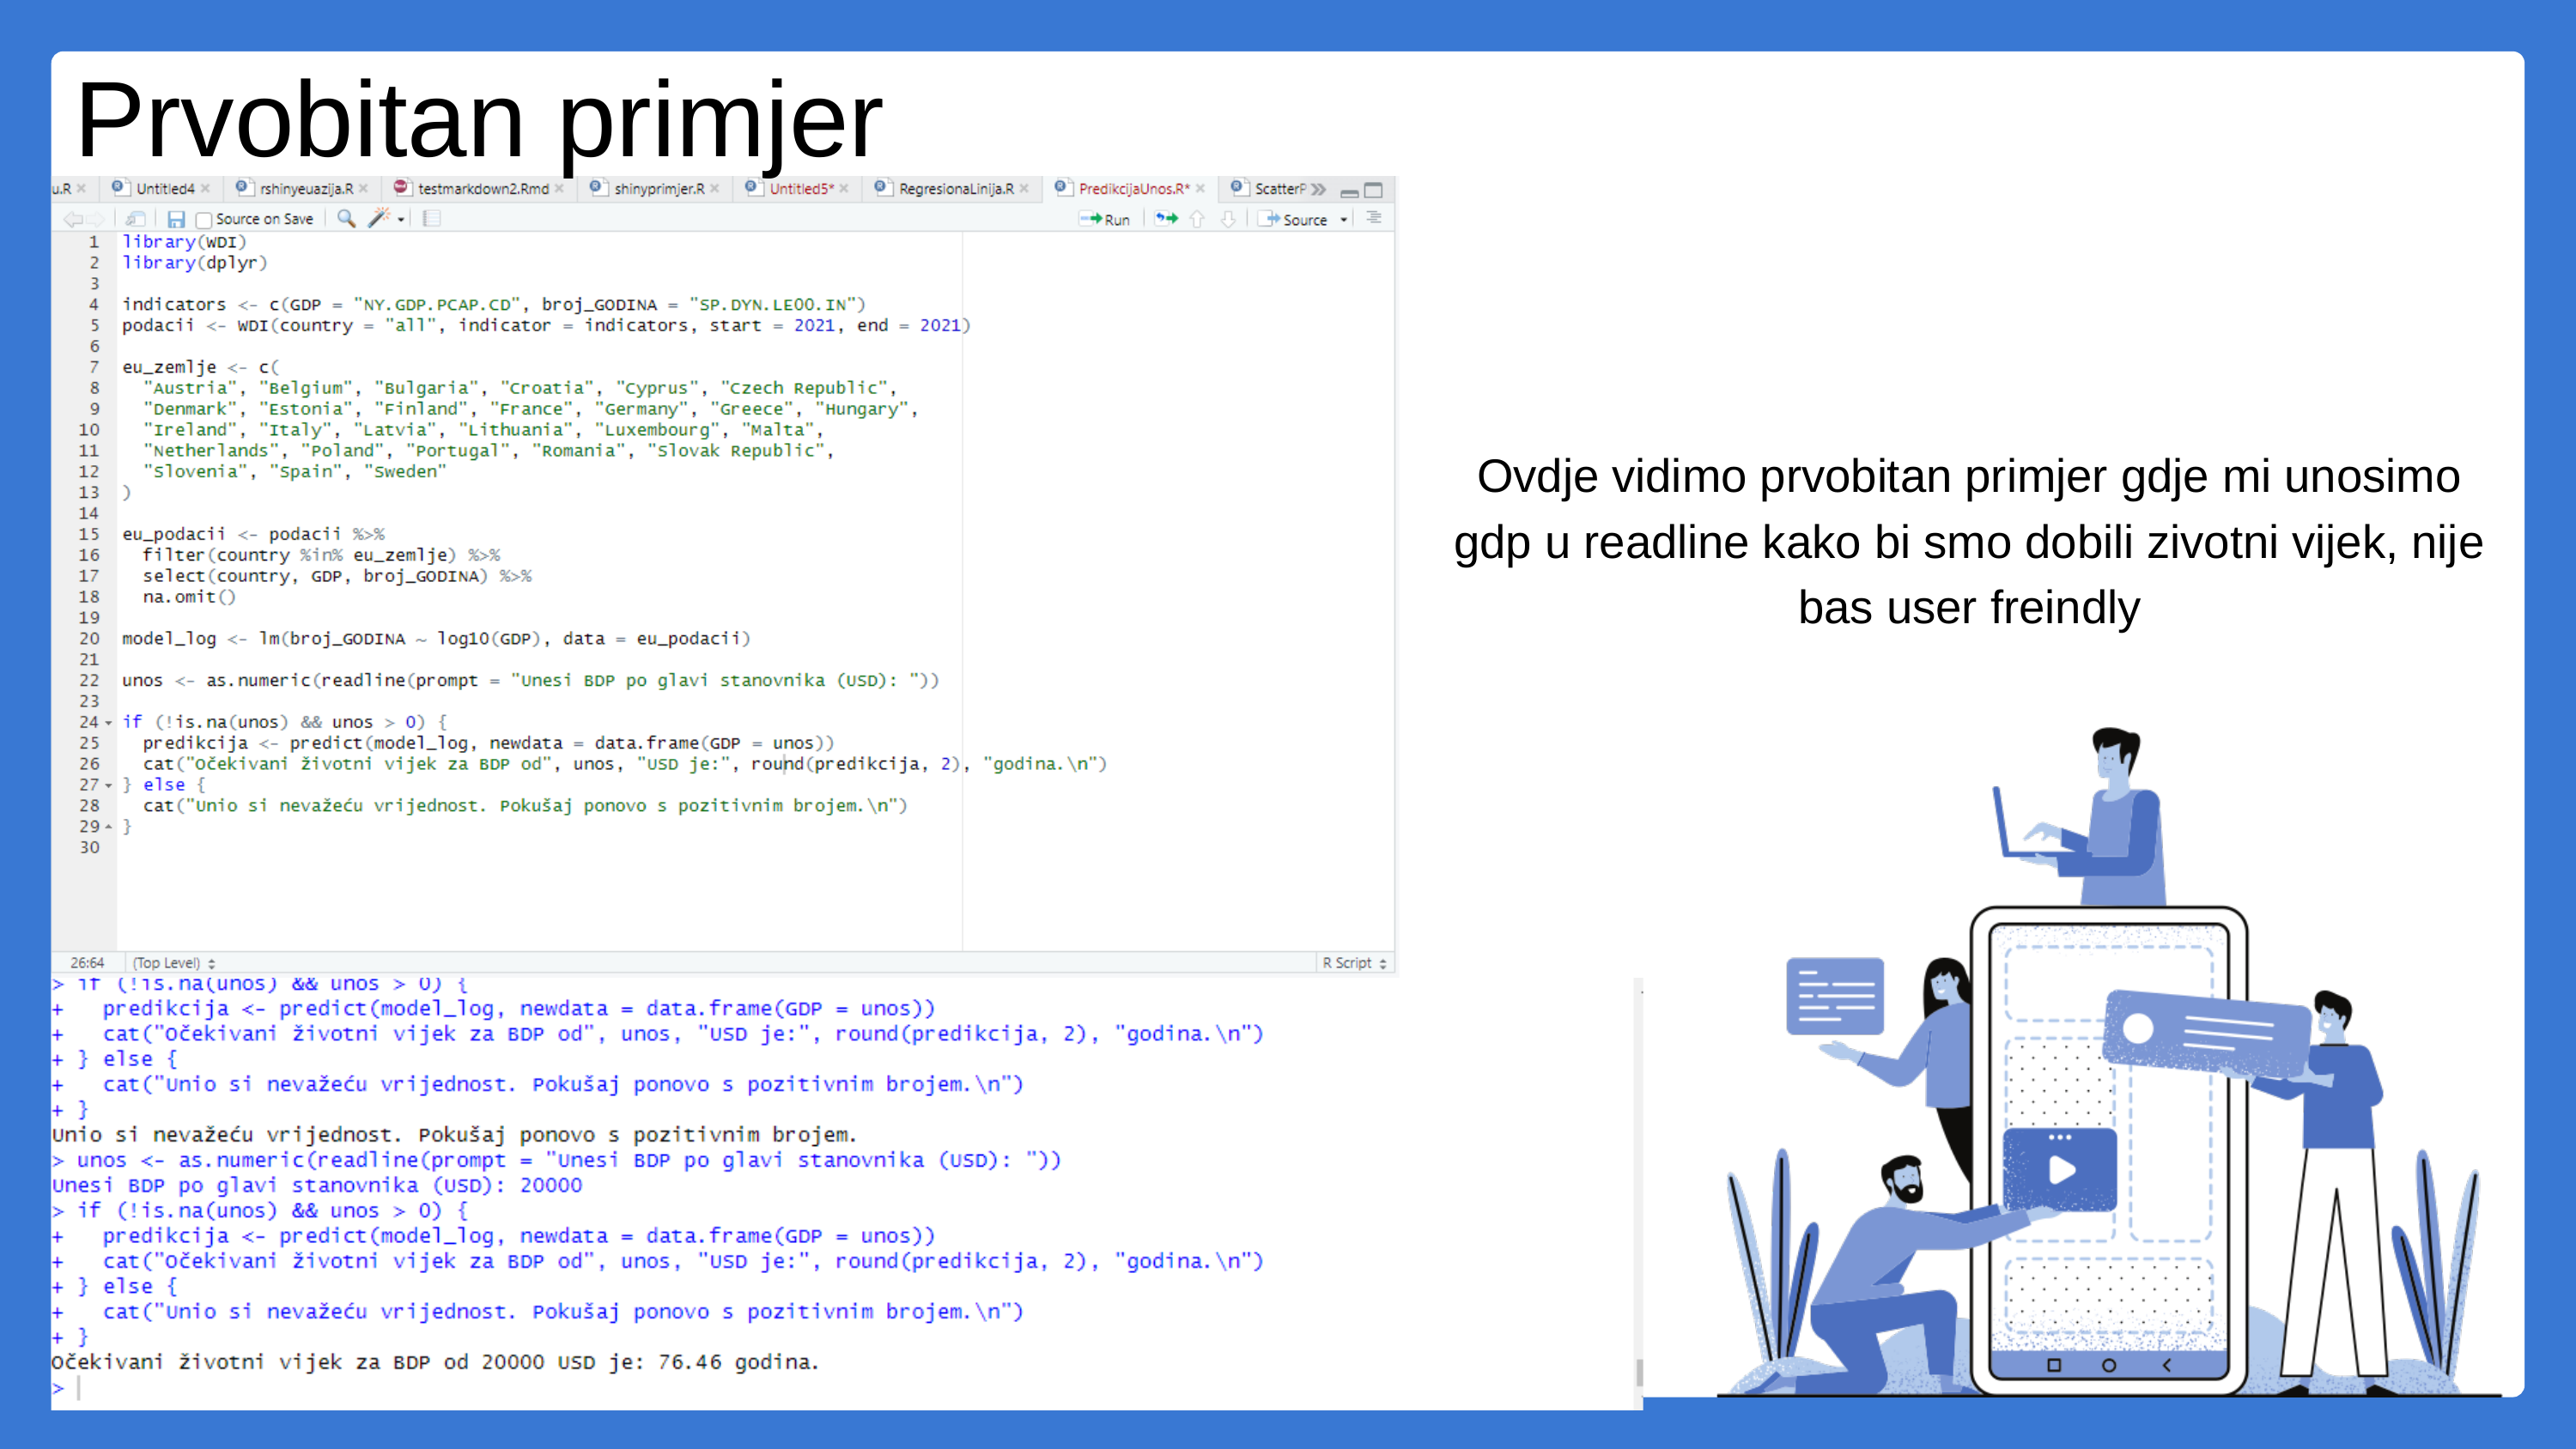

Prvobitan primjer

Ovdje vidimo prvobitan primjer gdje mi unosimo gdp u readline kako bi smo dobili zivotni vijek, nije bas user freindly